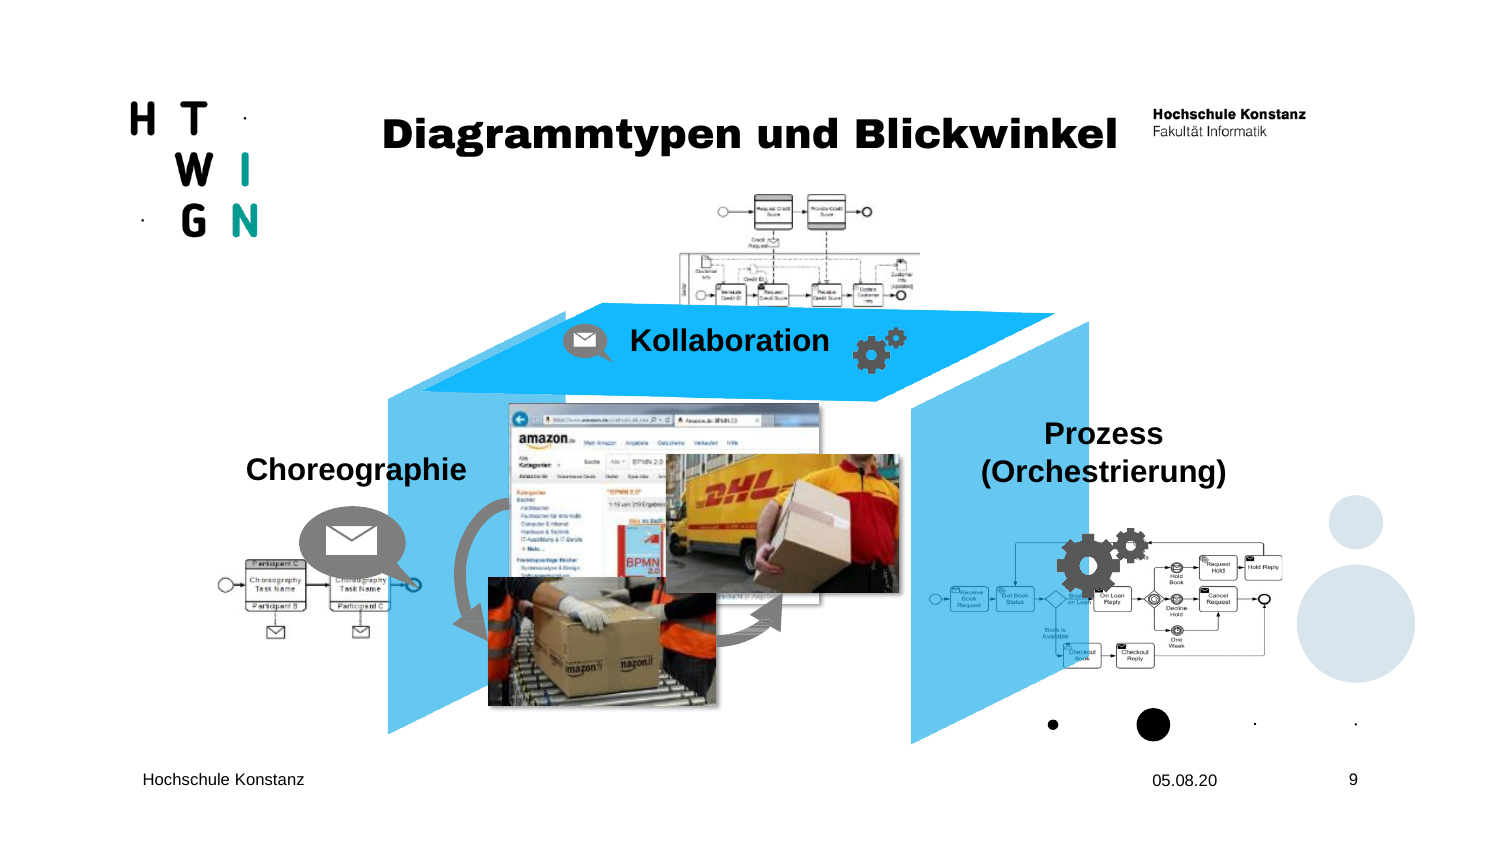

Diagrammtypen und Blickwinkel

Kollaboration

Prozess
(Orchestrierung)
Choreographie